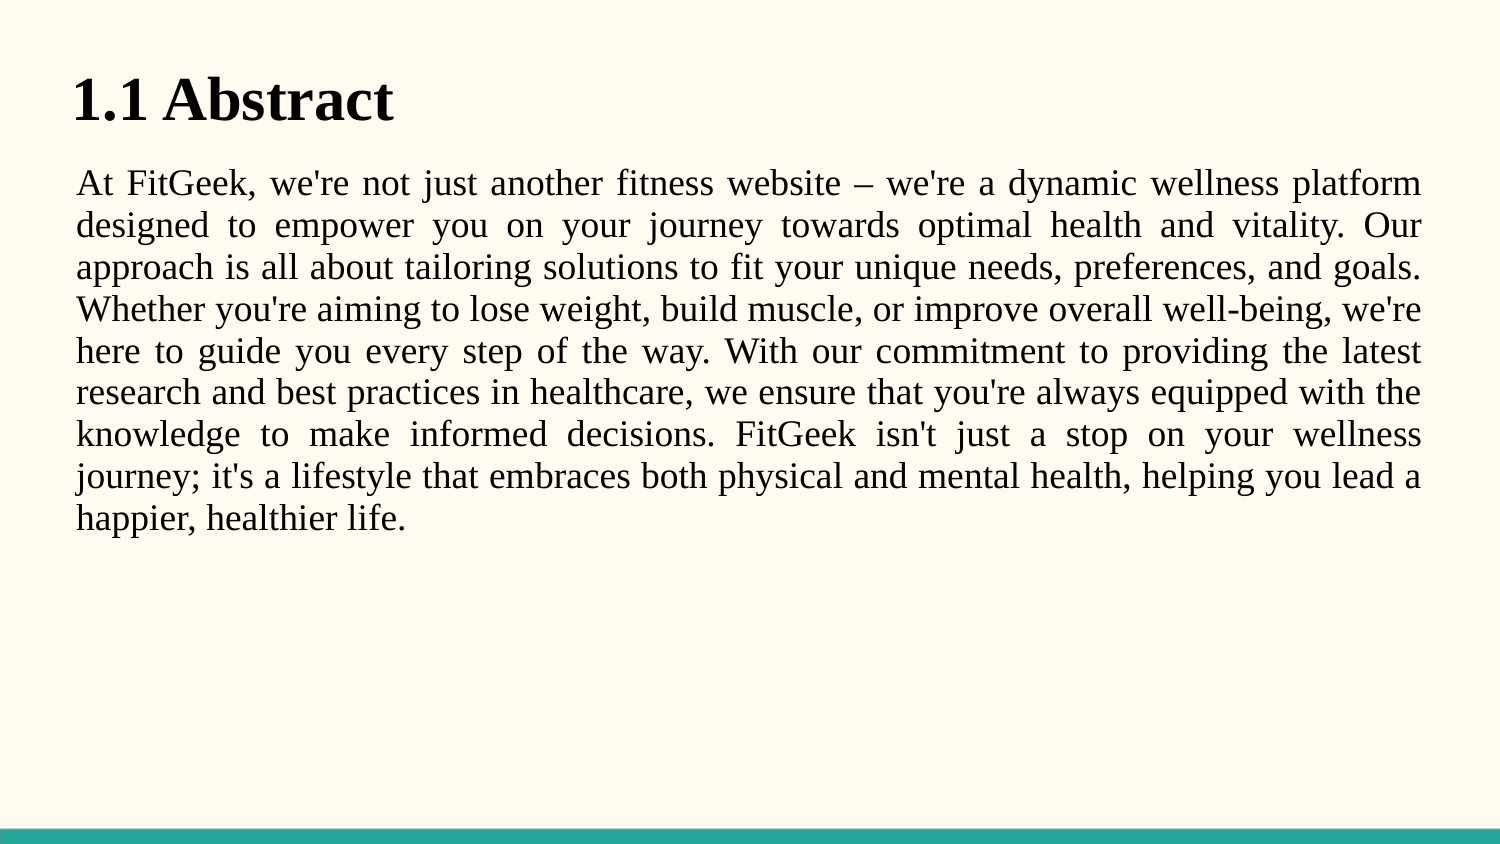

1.1 Abstract
At FitGeek, we're not just another fitness website – we're a dynamic wellness platform designed to empower you on your journey towards optimal health and vitality. Our approach is all about tailoring solutions to fit your unique needs, preferences, and goals. Whether you're aiming to lose weight, build muscle, or improve overall well-being, we're here to guide you every step of the way. With our commitment to providing the latest research and best practices in healthcare, we ensure that you're always equipped with the knowledge to make informed decisions. FitGeek isn't just a stop on your wellness journey; it's a lifestyle that embraces both physical and mental health, helping you lead a happier, healthier life.